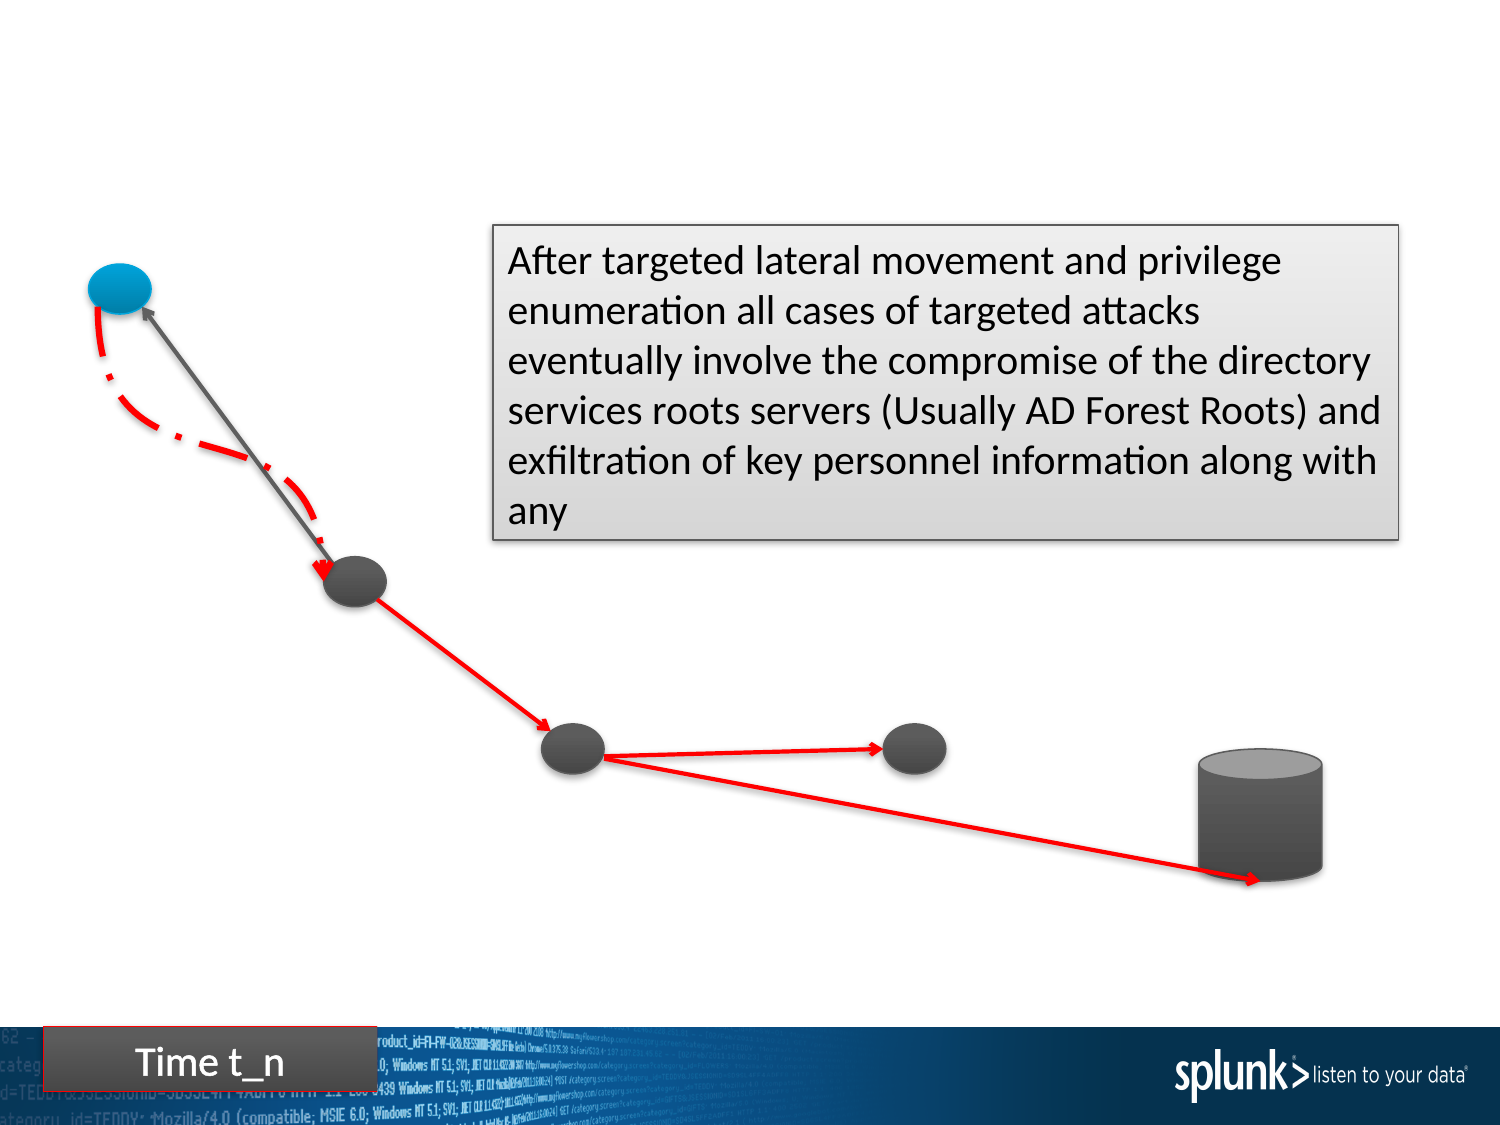

After targeted lateral movement and privilege enumeration all cases of targeted attacks eventually involve the compromise of the directory services roots servers (Usually AD Forest Roots) and exfiltration of key personnel information along with any

Time t_n